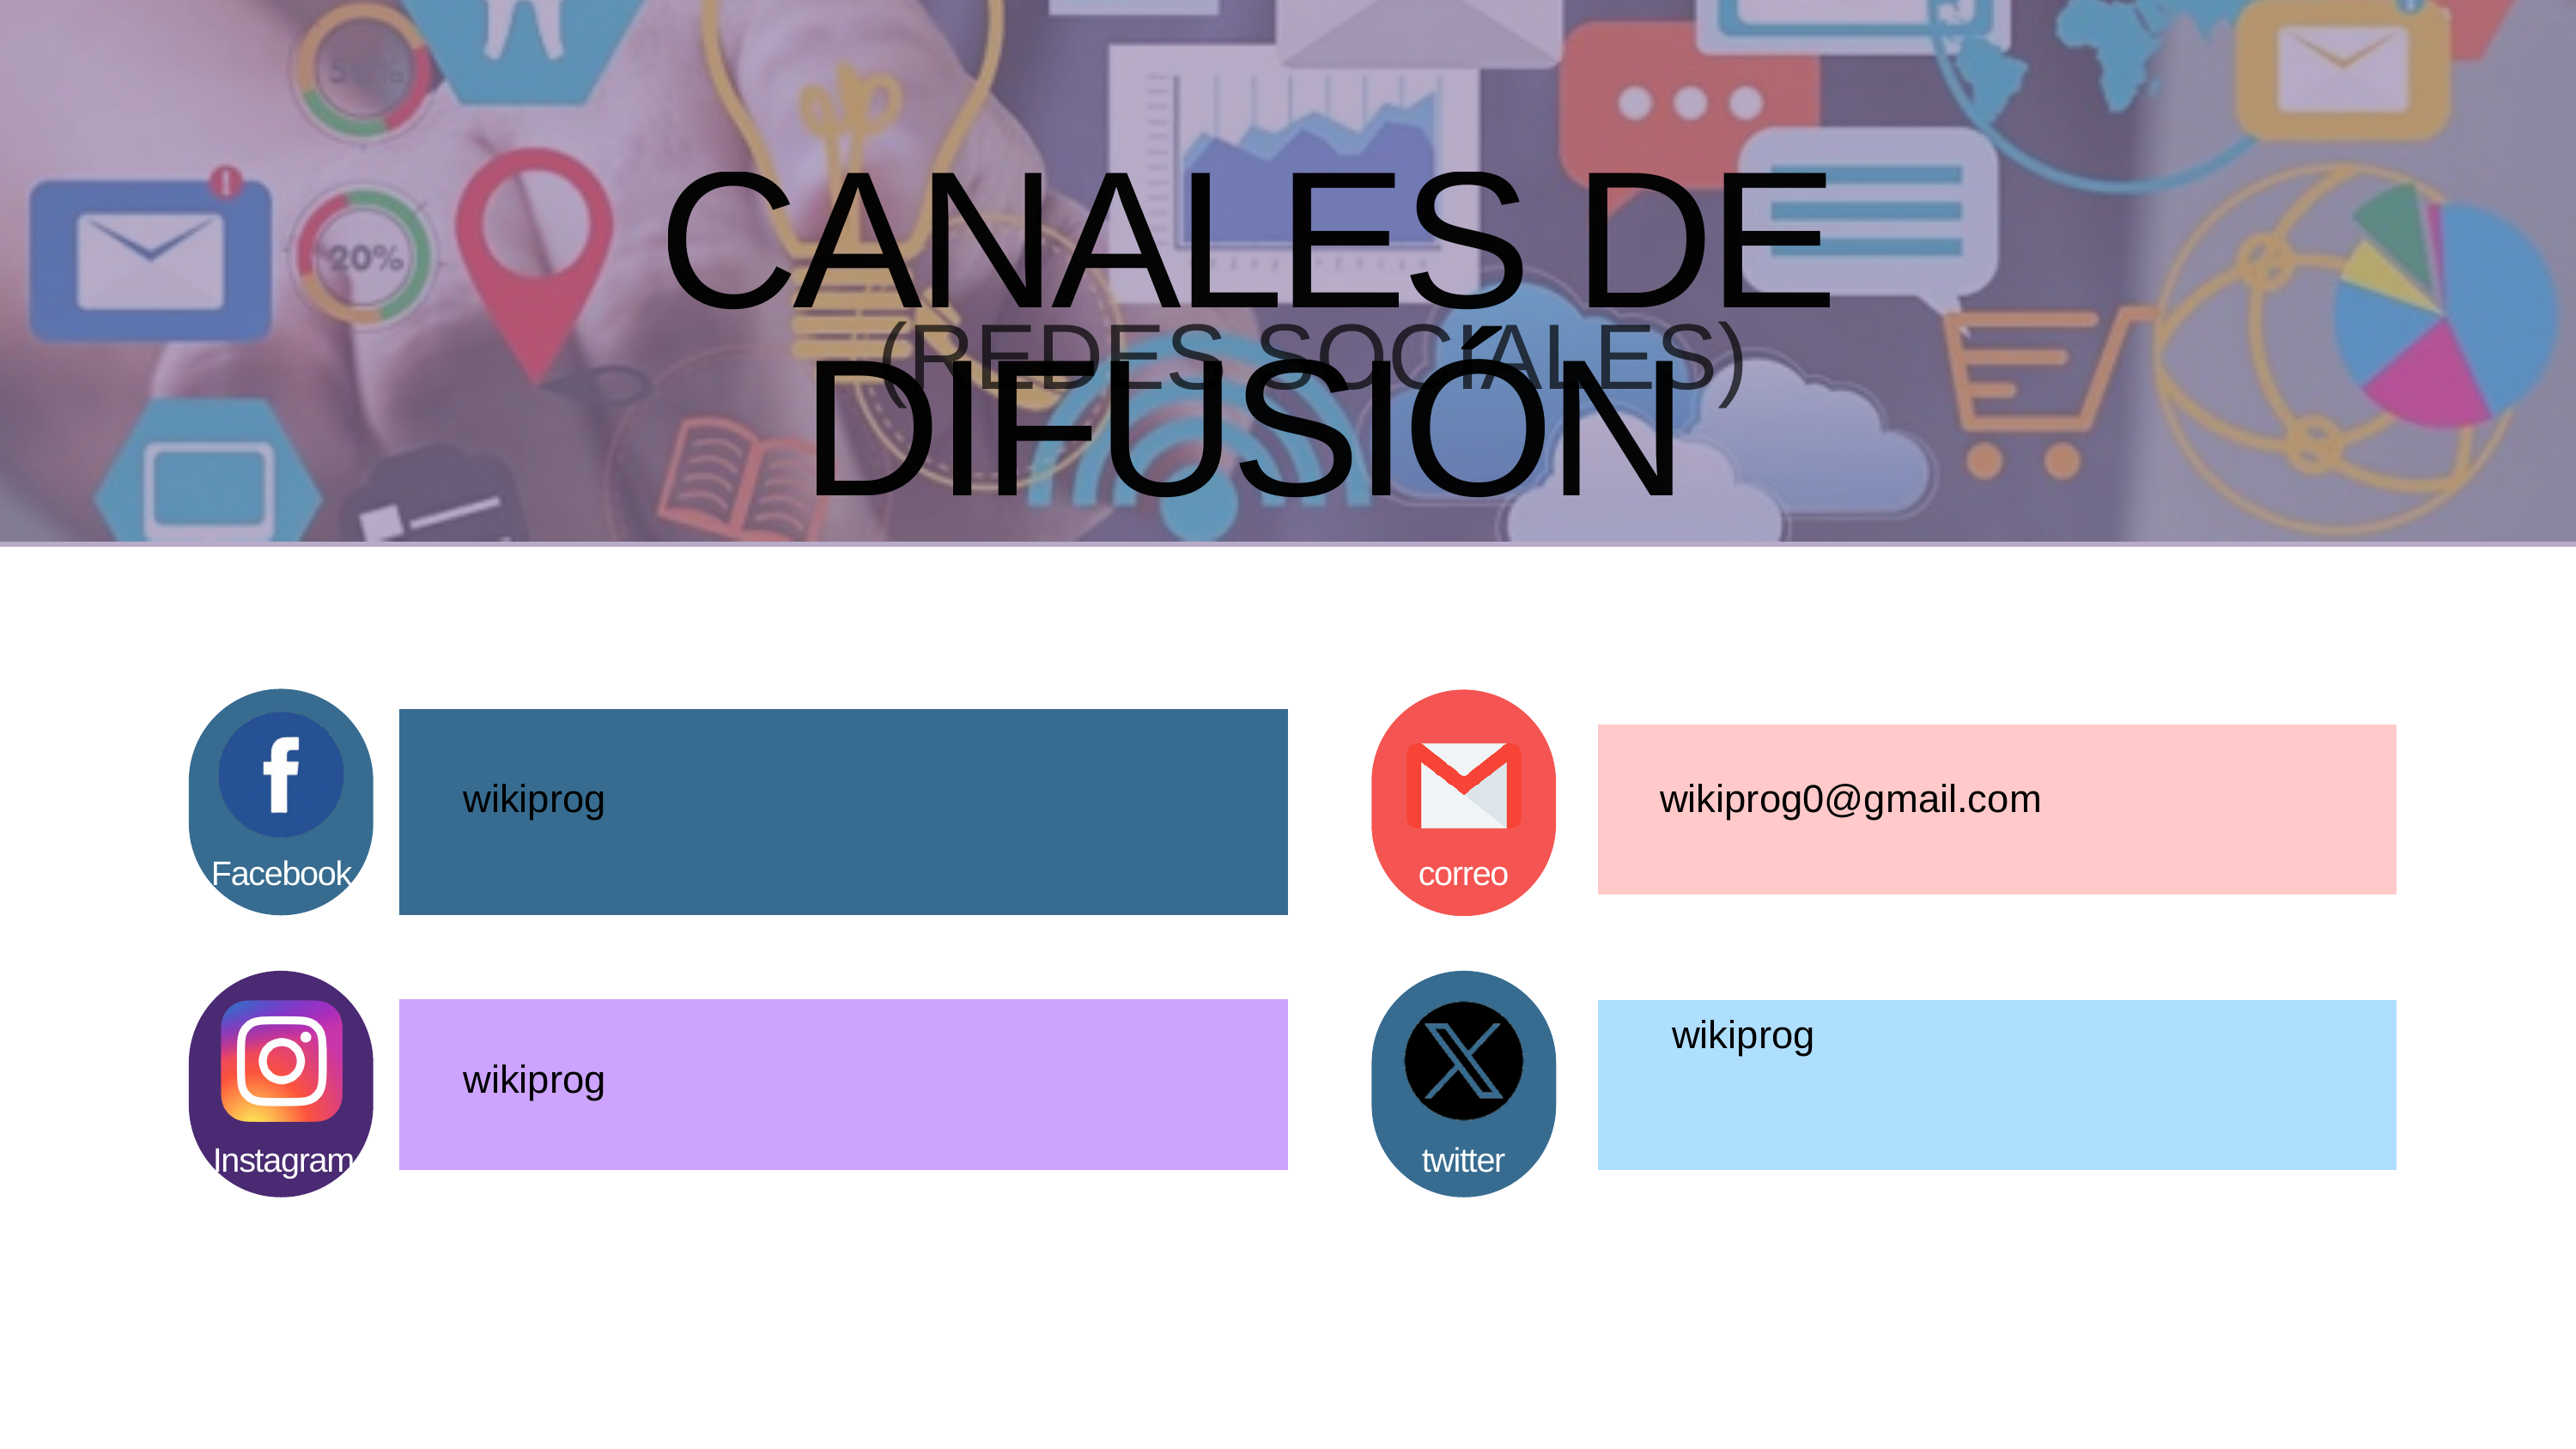

CANALES DE DIFUSIÓN

(REDES SOCIALES)

wikiprog
wikiprog0@gmail.com
Facebook
correo

wikiprog
wikiprog
Instagram
twitter